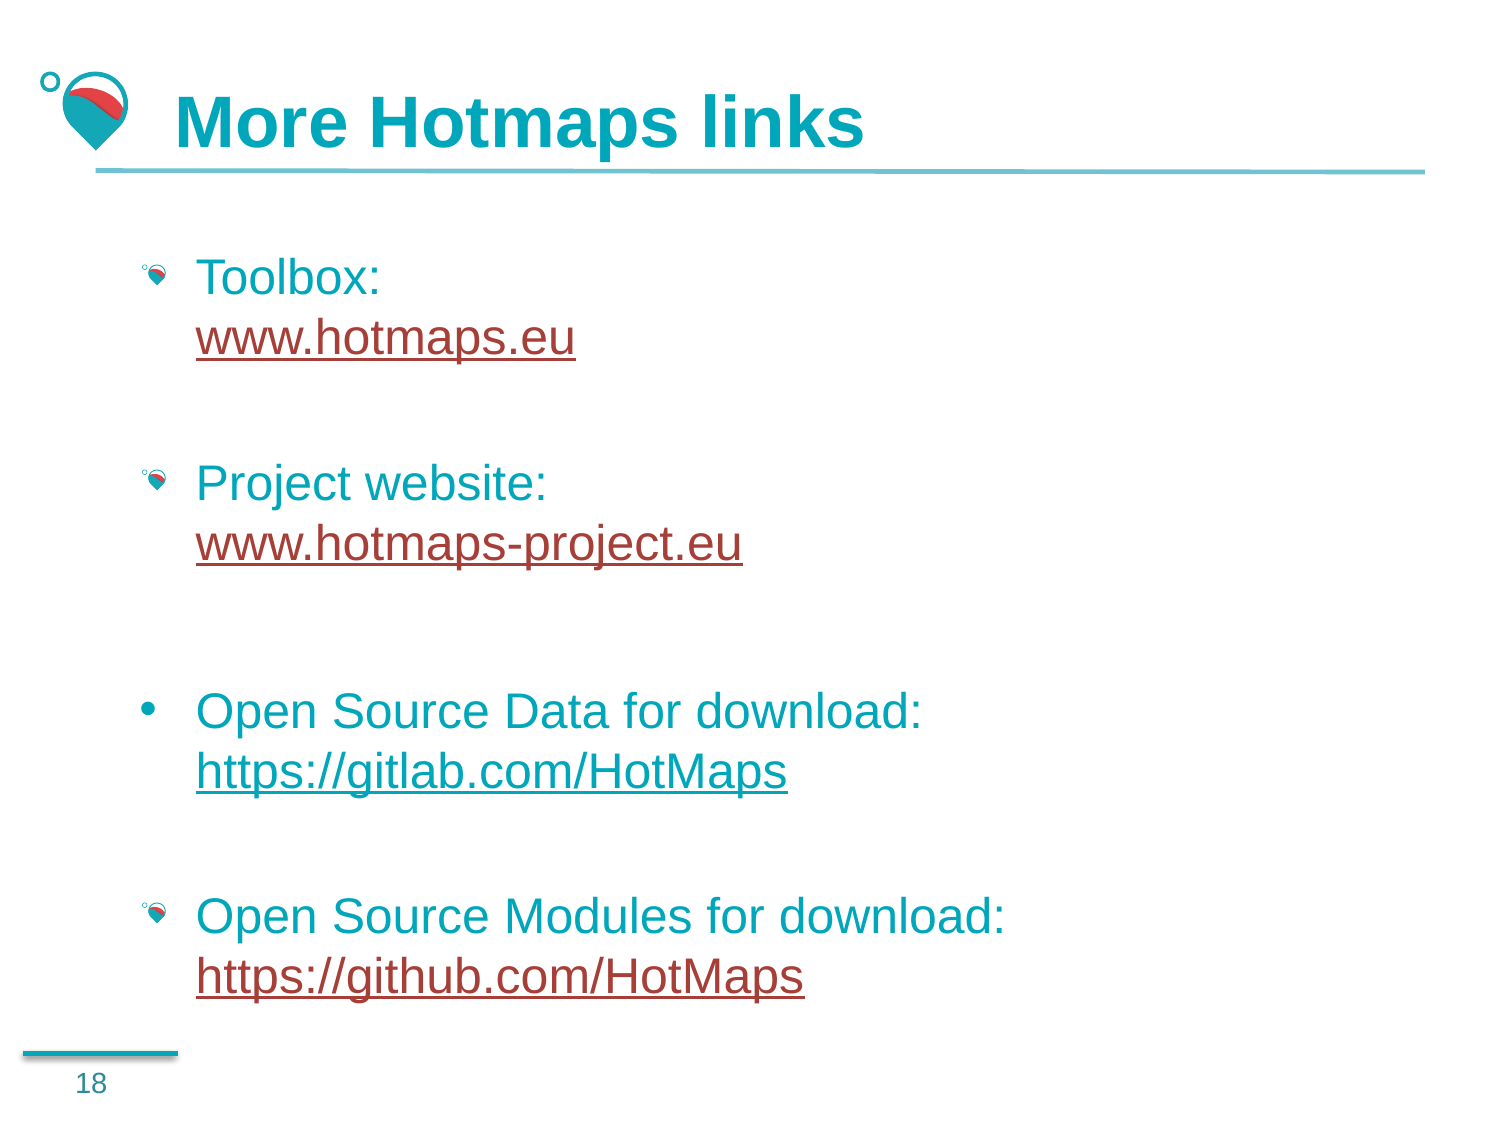

# More Hotmaps links
Toolbox:
www.hotmaps.eu

Project website:
www.hotmaps-project.eu

Open Source Data for download:
https://gitlab.com/HotMaps

Open Source Modules for download:
https://github.com/HotMaps